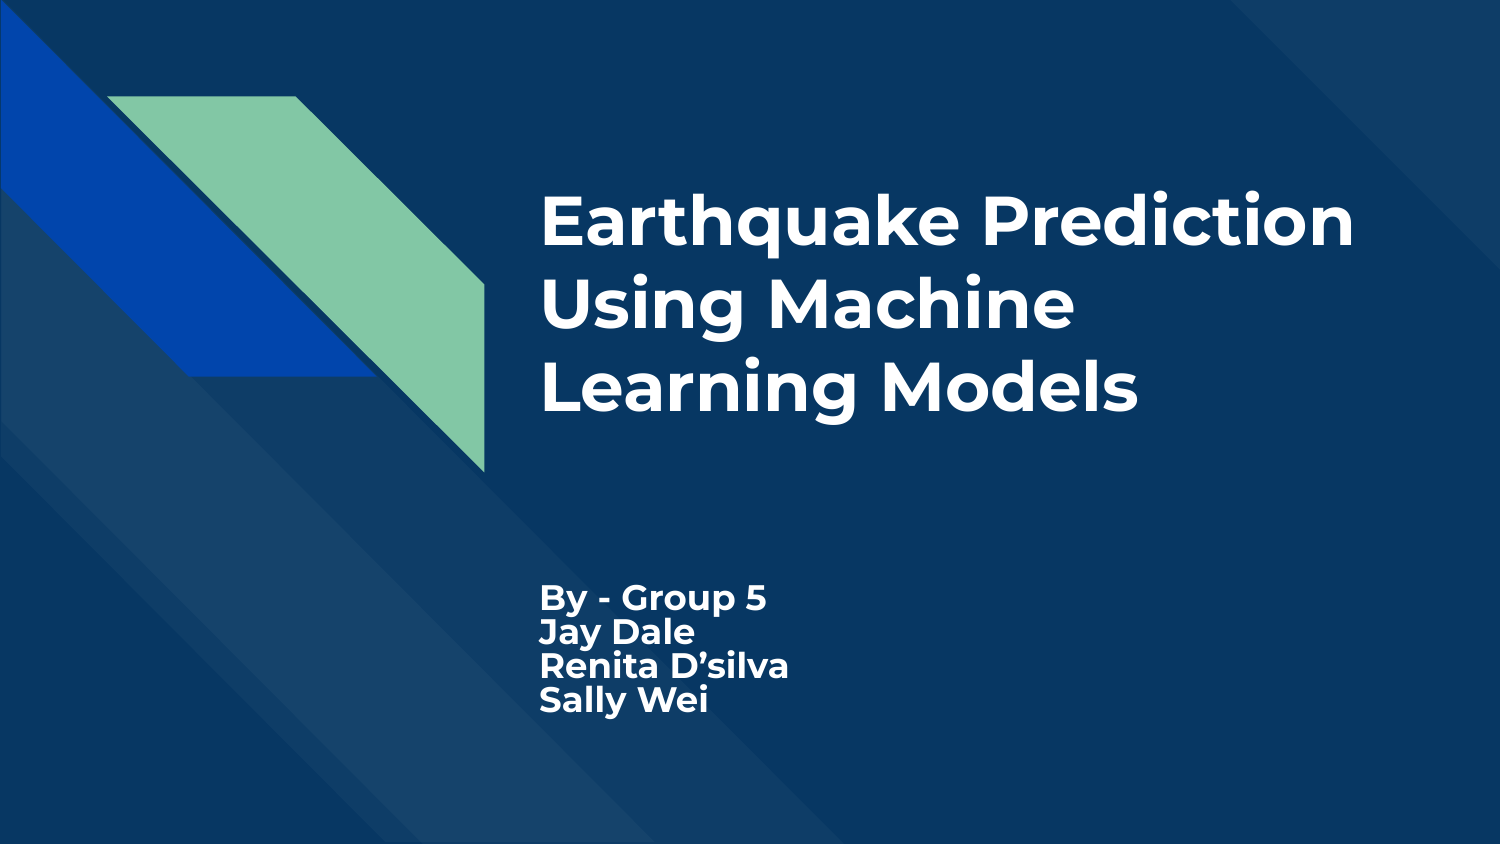

# Earthquake Prediction Using Machine Learning Models
By - Group 5
Jay Dale
Renita D’silva
Sally Wei